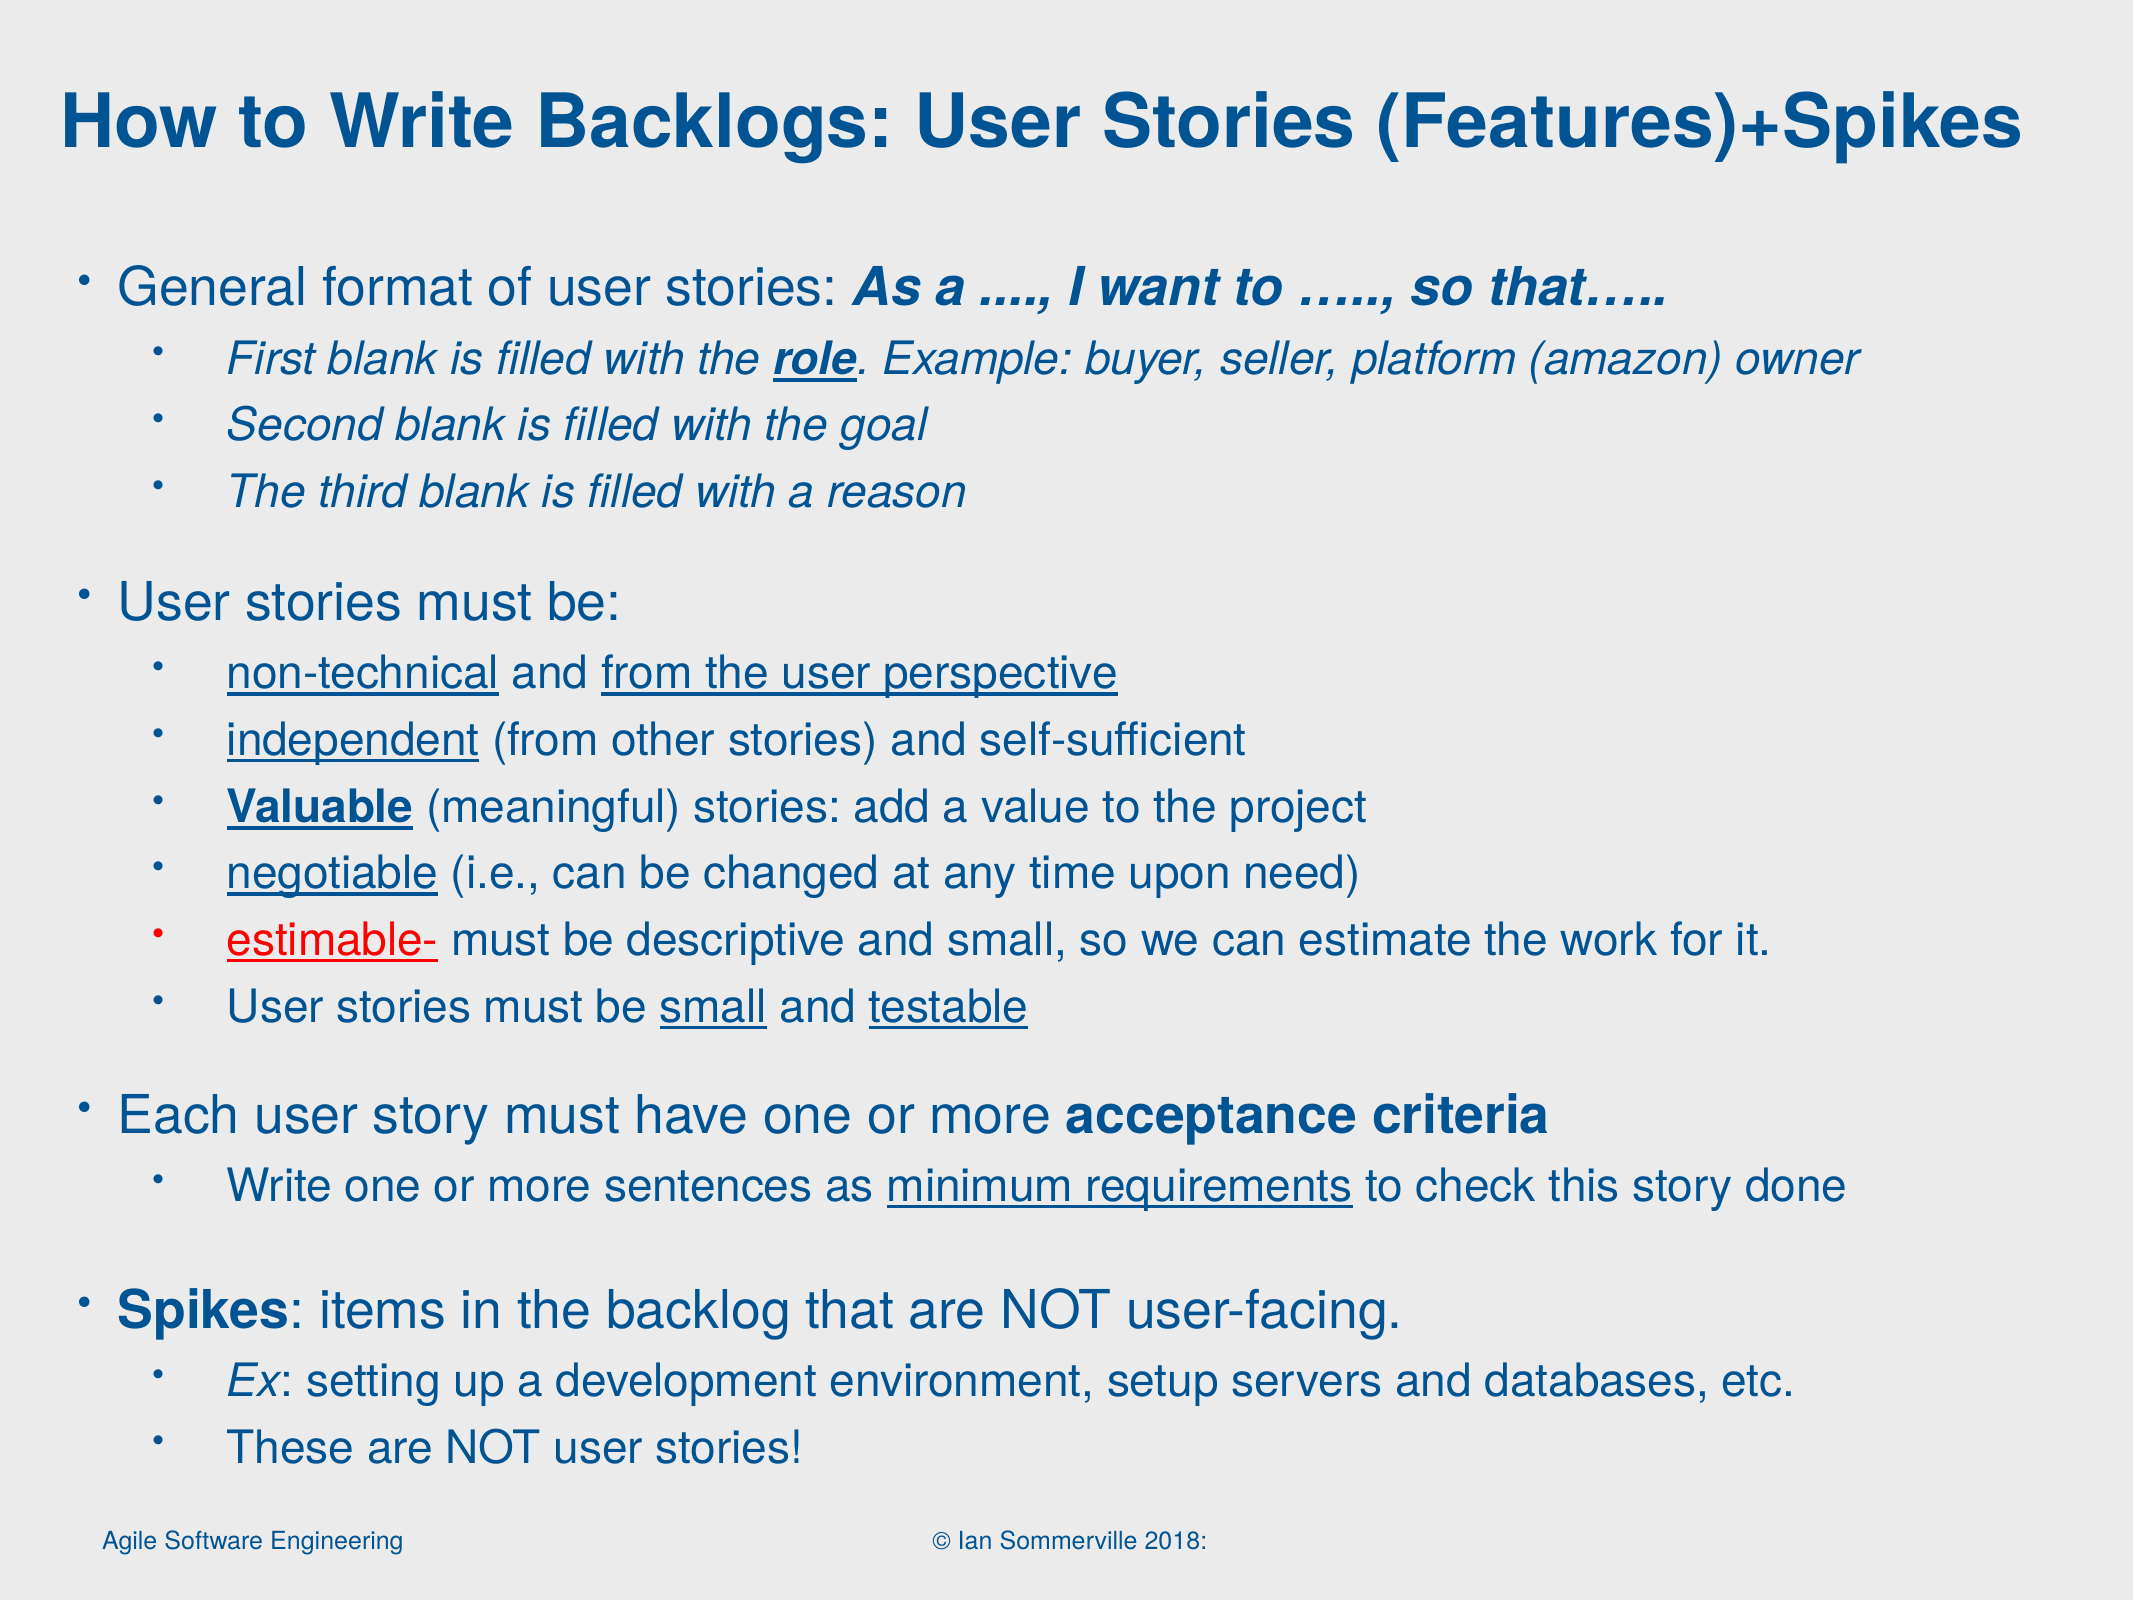

# How to Write Backlogs: User Stories (Features)+Spikes
General format of user stories: As a ...., I want to ….., so that…..
First blank is filled with the role. Example: buyer, seller, platform (amazon) owner
Second blank is filled with the goal
The third blank is filled with a reason

User stories must be:
non-technical and from the user perspective
independent (from other stories) and self-sufficient
Valuable (meaningful) stories: add a value to the project
negotiable (i.e., can be changed at any time upon need)
estimable- must be descriptive and small, so we can estimate the work for it.
User stories must be small and testable

Each user story must have one or more acceptance criteria
Write one or more sentences as minimum requirements to check this story done

Spikes: items in the backlog that are NOT user-facing.
Ex: setting up a development environment, setup servers and databases, etc.
These are NOT user stories!